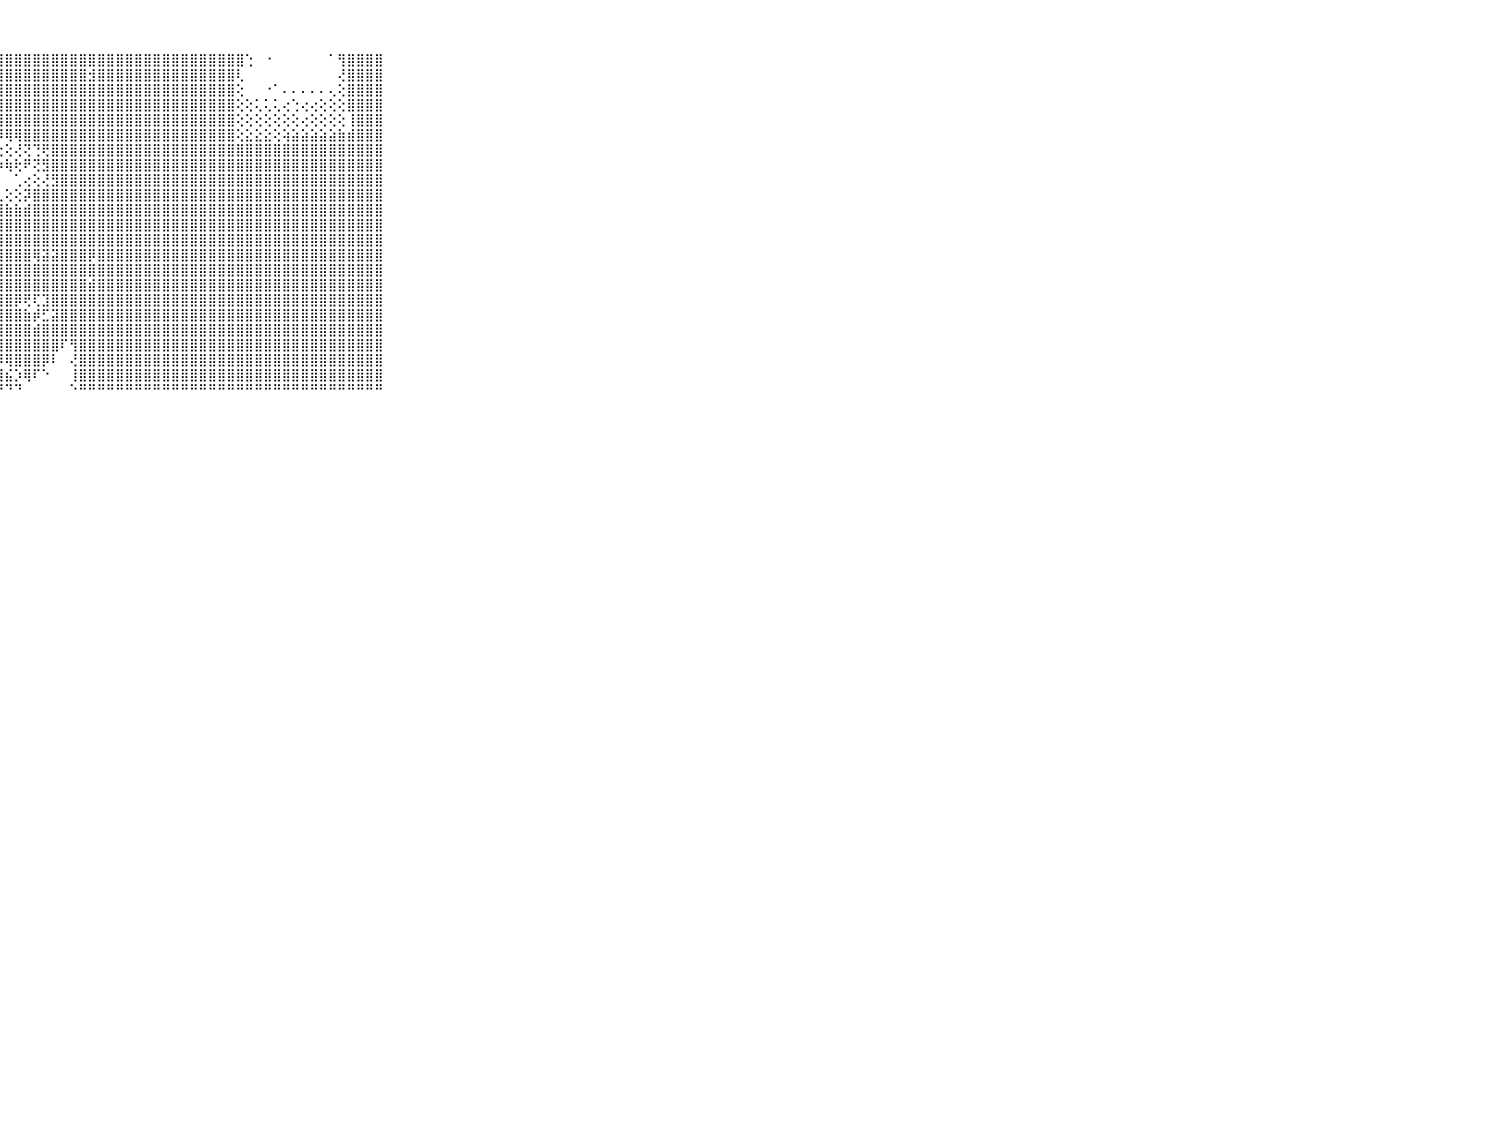

⠀⠀⠀⠀⠀⠀⠀⠀⠀⠀⠀⢻⢏⢕⢜⣽⣿⣝⣯⣿⣿⣿⣿⣿⣿⣿⣿⣿⣿⣿⣿⣿⣿⣿⣿⣿⣿⣿⣿⣿⣿⣿⣿⣿⣿⣿⣿⣿⣿⣿⣿⣿⣿⣿⢑⠀⠐⠀⠀⠀⠀⠀⠀⠁⢻⣿⣿⣿⣿⠀⠀⠀⠀⠀⠀⠀⠀⠀⠀⠀⠀
⠀⠀⠀⠀⠀⠀⠀⠀⠀⠀⠀⢜⢝⡎⢟⢟⣿⣿⣿⣿⣿⣿⣿⣿⣿⣿⣿⣿⣿⣿⣿⣿⣿⣿⣿⣿⣿⣺⣿⣿⣿⣿⣿⣿⣿⣿⣿⣿⣿⣿⣿⣿⣿⢇⠀⠀⠀⠀⠀⠀⠀⠀⠀⠀⢜⣿⣿⣿⣿⠀⠀⠀⠀⠀⠀⠀⠀⠀⠀⠀⠀
⠀⠀⠀⠀⠀⠀⠀⠀⠀⠀⠀⣵⣼⣿⣷⣷⣿⣿⣿⣿⣿⣿⣿⣿⣿⣿⣿⣿⣿⣿⣿⣿⣿⣿⣿⣿⣿⣿⣿⣿⣿⣿⣿⣿⣿⣿⣿⣿⣿⣿⣿⣿⣿⢕⠀⠀⠐⠁⠄⠄⠄⠄⠄⢄⢕⣿⣿⣿⣿⠀⠀⠀⠀⠀⠀⠀⠀⠀⠀⠀⠀
⠀⠀⠀⠀⠀⠀⠀⠀⠀⠀⠀⢱⢕⢺⣿⣿⣿⣿⣿⣽⣿⣿⣿⣿⣿⣿⣿⣿⣿⣿⣿⣿⣿⣿⣿⣿⣿⣿⣿⣿⣿⣿⣿⣿⣿⣿⣿⣿⣿⣿⣿⣿⣿⢕⢕⢅⢅⢅⢔⢑⢔⢔⢕⢕⢕⣿⣿⣿⣿⠀⠀⠀⠀⠀⠀⠀⠀⠀⠀⠀⠀
⠀⠀⠀⠀⠀⠀⠀⠀⠀⠀⠀⢿⢿⢿⣿⣿⣿⣿⣿⣿⣿⣿⣿⣿⣿⣿⣿⣿⣿⣿⣿⣿⣿⣿⣿⣿⣿⣿⣿⣿⣿⣿⣿⣿⣿⣿⣿⣿⣿⣿⣿⣿⣿⢕⢕⢕⢕⢕⢕⢕⢔⢕⢕⢕⢕⢸⣿⣿⣿⠀⠀⠀⠀⠀⠀⠀⠀⠀⠀⠀⠀
⠀⠀⠀⠀⠀⠀⠀⠀⠀⠀⠀⣱⣾⣼⣿⣿⣿⣿⣿⣿⣿⣿⣿⣿⡿⢿⠿⠿⢿⢿⣿⣿⣿⣿⣿⣿⣿⣿⣿⣿⣿⣿⣿⣿⣿⣿⣿⣿⣿⣿⣿⣿⣿⢕⣕⣕⣕⢕⢵⣵⣵⣵⣵⣵⣷⣾⣿⣿⣿⠀⠀⠀⠀⠀⠀⠀⠀⠀⠀⠀⠀
⠀⠀⠀⠀⠀⠀⠀⠀⠀⠀⠀⢯⣿⣿⣿⣿⣿⣿⣿⣿⣿⡿⠟⠅⠀⢀⡔⢑⢕⢜⢝⢙⢟⣿⣿⣿⣿⣿⣿⣿⣿⣿⣿⣿⣿⣿⣿⣿⣿⣿⣿⣿⣿⣿⣿⣿⣿⣿⣿⣿⣿⣿⣿⣿⣿⣿⣿⣿⣿⠀⠀⠀⠀⠀⠀⠀⠀⠀⠀⠀⠀
⠀⠀⠀⠀⠀⠀⠀⠀⠀⠀⠀⣿⣿⣿⣿⣿⣿⣿⣿⢟⢏⢁⠄⠁⢔⣕⢱⡱⢷⢗⠟⢝⣻⣿⣿⣿⣿⣿⣿⣿⣿⣿⣿⣿⣿⣿⣿⣿⣿⣿⣿⣿⣿⣿⣿⣿⣿⣿⣿⣿⣿⣿⣿⣿⣿⣿⣿⣿⣿⠀⠀⠀⠀⠀⠀⠀⠀⠀⠀⠀⠀
⠀⠀⠀⠀⠀⠀⠀⠀⠀⠀⠀⣹⣿⣿⣿⣿⣿⣿⡟⢕⢕⢔⣕⢕⠗⠝⠑⠁⠀⢁⢔⢕⢜⣻⣿⣿⣿⣿⣿⣿⣿⣿⣿⣿⣿⣿⣿⣿⣿⣿⣿⣿⣿⣿⣿⣿⣿⣿⣿⣿⣿⣿⣿⣿⣿⣿⣿⣿⣿⠀⠀⠀⠀⠀⠀⠀⠀⠀⠀⠀⠀
⠀⠀⠀⠀⠀⠀⠀⠀⠀⠀⠀⣻⣿⣿⣿⣿⣿⣿⣇⣾⢇⢕⢕⢕⢕⢕⢄⢄⢕⢕⡽⣿⣿⣿⣿⣿⣿⣿⣿⣿⣿⣿⣿⣿⣿⣿⣿⣿⣿⣿⣿⣿⣿⣿⣿⣿⣿⣿⣿⣿⣿⣿⣿⣿⣿⣿⣿⣿⣿⠀⠀⠀⠀⠀⠀⠀⠀⠀⠀⠀⠀
⠀⠀⠀⠀⠀⠀⠀⠀⠀⠀⠀⣾⣿⣿⣿⣿⣿⣿⡏⢕⢜⢻⣿⣷⣿⣿⣿⣿⣷⣷⣾⣿⣿⣿⣿⣿⣿⣿⣿⣿⣿⣿⣿⣿⣿⣿⣿⣿⣿⣿⣿⣿⣿⣿⣿⣿⣿⣿⣿⣿⣿⣿⣿⣿⣿⣿⣿⣿⣿⠀⠀⠀⠀⠀⠀⠀⠀⠀⠀⠀⠀
⠀⠀⠀⠀⠀⠀⠀⠀⠀⠀⠀⣹⣿⣿⣿⣿⣿⣿⡇⢕⢱⣾⣿⣿⣿⣿⣿⣿⣿⣿⣿⣿⣿⣿⣿⣿⣿⣿⣿⣿⣿⣿⣿⣿⣿⣿⣿⣿⣿⣿⣿⣿⣿⣿⣿⣿⣿⣿⣿⣿⣿⣿⣿⣿⣿⣿⣿⣿⣿⠀⠀⠀⠀⠀⠀⠀⠀⠀⠀⠀⠀
⠀⠀⠀⠀⠀⠀⠀⠀⠀⠀⠀⣿⣿⣿⣿⣿⣿⣿⣿⢕⢕⣿⣿⣿⣿⣿⣿⣿⣿⣿⣿⣿⣿⣿⣿⣿⣿⣿⣿⣿⣿⣿⣿⣿⣿⣿⣿⣿⣿⣿⣿⣿⣿⣿⣿⣿⣿⣿⣿⣿⣿⣿⣿⣿⣿⣿⣿⣿⣿⠀⠀⠀⠀⠀⠀⠀⠀⠀⠀⠀⠀
⠀⠀⠀⠀⠀⠀⠀⠀⠀⠀⠀⣿⣿⣿⣿⣿⣿⣿⣿⡇⢕⣿⣿⣿⣿⣿⣿⣿⣿⣿⣿⢿⣽⣽⣿⣿⣿⡿⣿⣿⣿⣿⣿⣿⣿⣿⣿⣿⣿⣿⣿⣿⣿⣿⣿⣿⣿⣿⣿⣿⣿⣿⣿⣿⣿⣿⣿⣿⣿⠀⠀⠀⠀⠀⠀⠀⠀⠀⠀⠀⠀
⠀⠀⠀⠀⠀⠀⠀⠀⠀⠀⠀⣿⣿⣿⣿⣿⣿⣿⣿⣻⣧⣿⣿⣿⣽⣿⣾⣿⣿⣿⣿⣿⣿⣿⣿⣿⣿⣿⣿⣿⣿⣿⣿⣿⣿⣿⣿⣿⣿⣿⣿⣿⣿⣿⣿⣿⣿⣿⣿⣿⣿⣿⣿⣿⣿⣿⣿⣿⣿⠀⠀⠀⠀⠀⠀⠀⠀⠀⠀⠀⠀
⠀⠀⠀⠀⠀⠀⠀⠀⠀⠀⠀⣿⣿⣿⣿⣿⣿⣿⣿⣿⣿⣿⣿⣿⣿⣿⣿⣿⣿⣿⣿⣿⣿⣿⣿⣿⣿⣾⣿⣿⣿⣿⣿⣿⣿⣿⣿⣿⣿⣿⣿⣿⣿⣿⣿⣿⣿⣿⣿⣿⣿⣿⣿⣿⣿⣿⣿⣿⣿⠀⠀⠀⠀⠀⠀⠀⠀⠀⠀⠀⠀
⠀⠀⠀⠀⠀⠀⠀⠀⠀⠀⠀⣿⣿⣿⣿⣿⣿⣿⣿⣿⣿⣿⣿⣿⣿⣿⣿⣿⣿⡿⢟⢏⣹⣿⣿⣿⣿⣿⣿⣿⣿⣿⣿⣿⣿⣿⣿⣿⣿⣿⣿⣿⣿⣿⣿⣿⣿⣿⣿⣿⣿⣿⣿⣿⣿⣿⣿⣿⣿⠀⠀⠀⠀⠀⠀⠀⠀⠀⠀⠀⠀
⠀⠀⠀⠀⠀⠀⠀⠀⠀⠀⠀⣿⣿⣿⣽⣿⣿⣿⣿⣿⣿⣿⣿⣿⣿⣿⣿⣿⣿⣿⣷⡾⣋⣽⣿⣿⣿⣿⣿⣿⣿⣿⣿⣿⣿⣿⣿⣿⣿⣿⣿⣿⣿⣿⣿⣿⣿⣿⣿⣿⣿⣿⣿⣿⣿⣿⣿⣿⣿⠀⠀⠀⠀⠀⠀⠀⠀⠀⠀⠀⠀
⠀⠀⠀⠀⠀⠀⠀⠀⠀⠀⠀⣿⣿⣿⣿⣿⣿⣿⣿⣿⣿⡿⣿⣿⣿⣿⣿⣿⣿⣿⣿⣾⣿⣿⣿⣿⣿⣿⣿⣿⣿⣿⣿⣿⣿⣿⣿⣿⣿⣿⣿⣿⣿⣿⣿⣿⣿⣿⣿⣿⣿⣿⣿⣿⣿⣿⣿⣿⣿⠀⠀⠀⠀⠀⠀⠀⠀⠀⠀⠀⠀
⠀⠀⠀⠀⠀⠀⠀⠀⠀⠀⠀⣿⣿⣿⣿⣿⣿⣿⣿⣿⣿⡇⢸⣿⣿⣿⣿⣿⣿⣿⣿⣿⣿⣿⠏⢻⣿⣿⣿⣿⣿⣿⣿⣿⣿⣿⣿⣿⣿⣿⣿⣿⣿⣿⣿⣿⣿⣿⣿⣿⣿⣿⣿⣿⣿⣿⣿⣿⣿⠀⠀⠀⠀⠀⠀⠀⠀⠀⠀⠀⠀
⠀⠀⠀⠀⠀⠀⠀⠀⠀⠀⠀⣿⣿⣿⣿⣿⣿⣿⣿⣿⣿⣧⢕⢻⣿⣿⣿⡿⢿⣿⣿⣿⡿⠇⠀⢜⣿⣿⣿⣿⣿⣿⣿⣿⣿⣿⣿⣿⣿⣿⣿⣿⣿⣿⣿⣿⣿⣿⣿⣿⣿⣿⣿⣿⣿⣿⣿⣿⣿⠀⠀⠀⠀⠀⠀⠀⠀⠀⠀⠀⠀
⠀⠀⠀⠀⠀⠀⠀⠀⠀⠀⠀⣿⣿⣿⣿⣿⣿⣿⣿⣿⣿⣿⠁⢑⠜⢻⢿⣿⣮⡱⢿⠏⠑⠀⠀⢸⣿⣿⣿⣿⣿⣿⣿⣿⣿⣿⣿⣿⣿⣿⣿⣿⣿⣿⣿⣿⣿⣿⣿⣿⣿⣿⣿⣿⣿⣿⣿⣿⣿⠀⠀⠀⠀⠀⠀⠀⠀⠀⠀⠀⠀
⠀⠀⠀⠀⠀⠀⠀⠀⠀⠀⠀⠛⠛⠛⠛⠛⠛⠛⠛⠛⠛⠛⠁⠁⠀⠀⠁⠘⠙⠙⠀⠀⠀⠀⠀⠑⠛⠛⠛⠛⠛⠛⠛⠛⠛⠛⠛⠛⠛⠛⠛⠛⠛⠛⠛⠛⠛⠛⠛⠛⠛⠛⠛⠛⠛⠛⠛⠛⠛⠀⠀⠀⠀⠀⠀⠀⠀⠀⠀⠀⠀